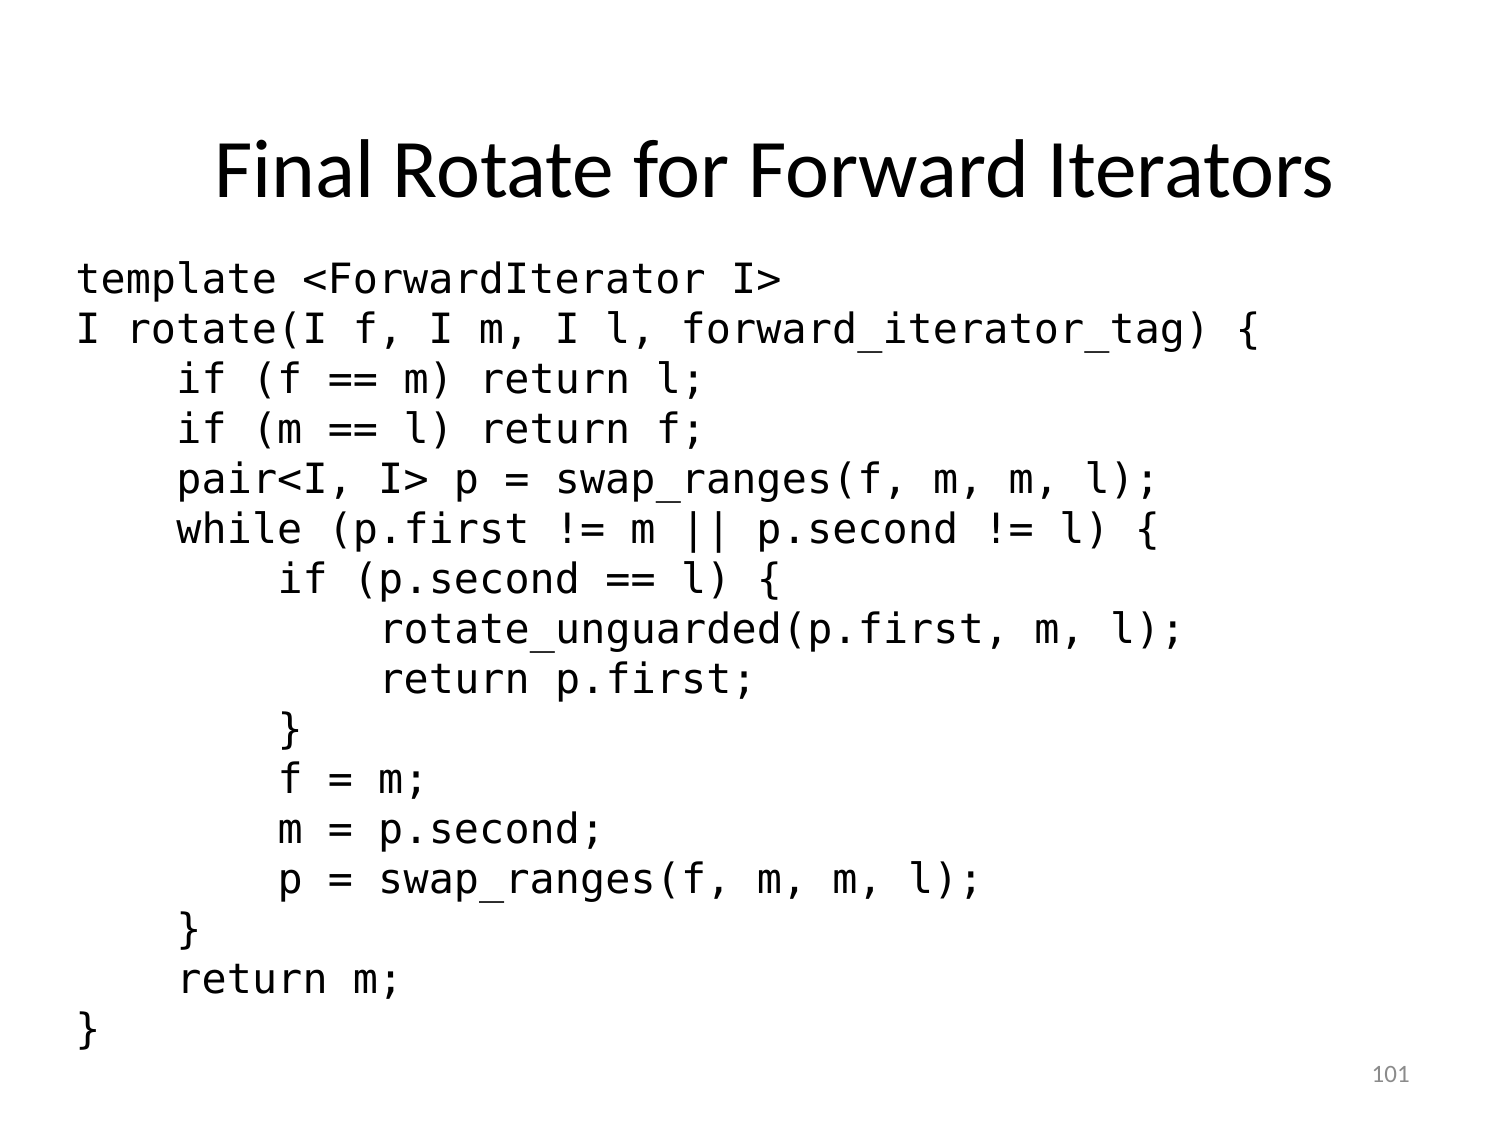

#
Final Rotate for Forward Iterators
template <ForwardIterator I>
I rotate(I f, I m, I l, forward_iterator_tag) {
    if (f == m) return l;
    if (m == l) return f;
    pair<I, I> p = swap_ranges(f, m, m, l);
    while (p.first != m || p.second != l) {
        if (p.second == l) {
            rotate_unguarded(p.first, m, l);
            return p.first;
        }
        f = m;
        m = p.second;
        p = swap_ranges(f, m, m, l);
    }
    return m;
}

101